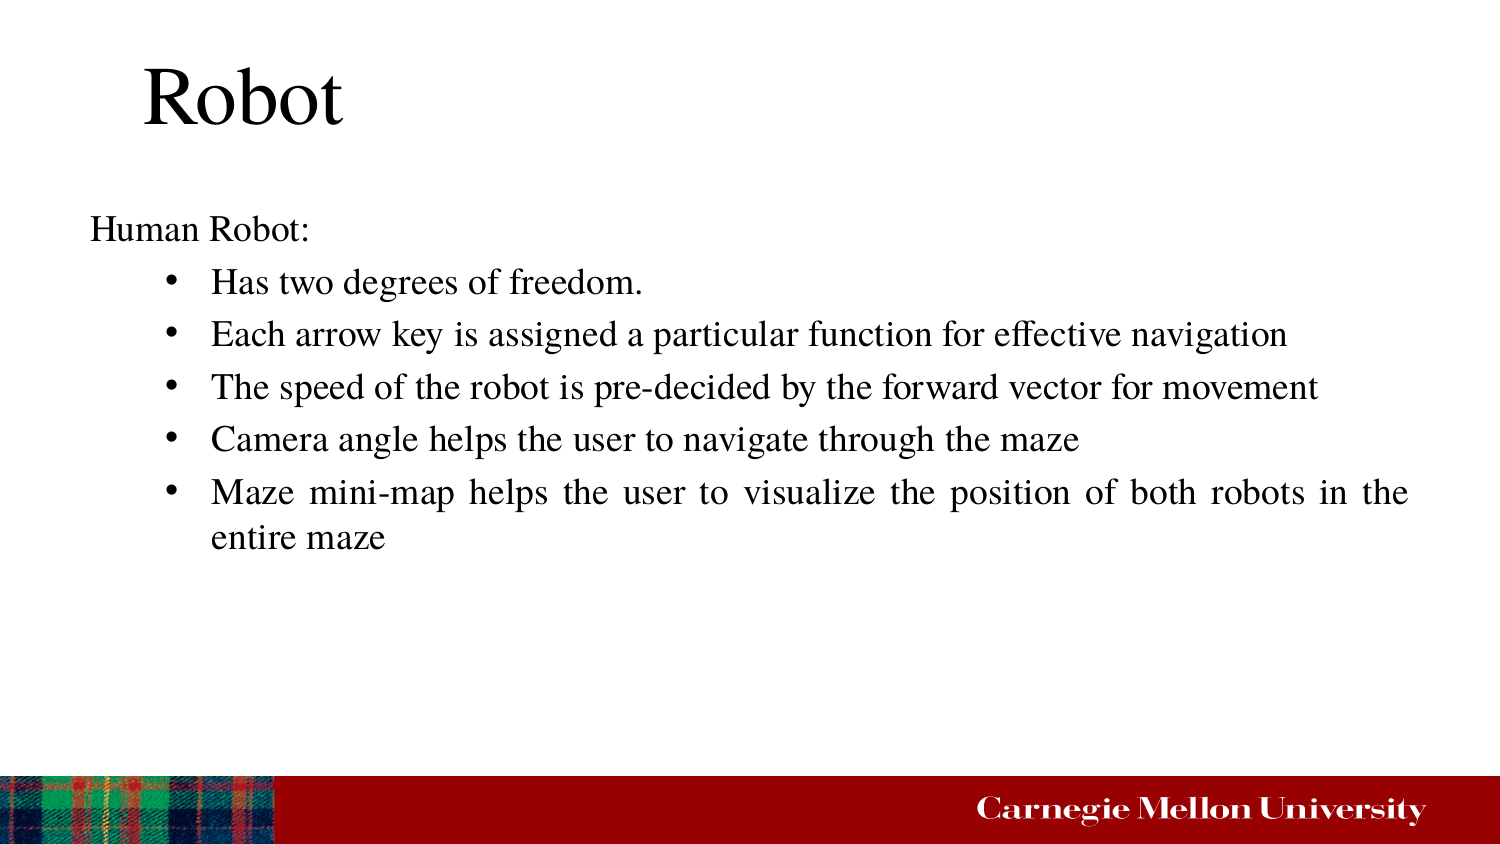

# Robot
Human Robot:
Has two degrees of freedom.
Each arrow key is assigned a particular function for effective navigation
The speed of the robot is pre-decided by the forward vector for movement
Camera angle helps the user to navigate through the maze
Maze mini-map helps the user to visualize the position of both robots in the entire maze